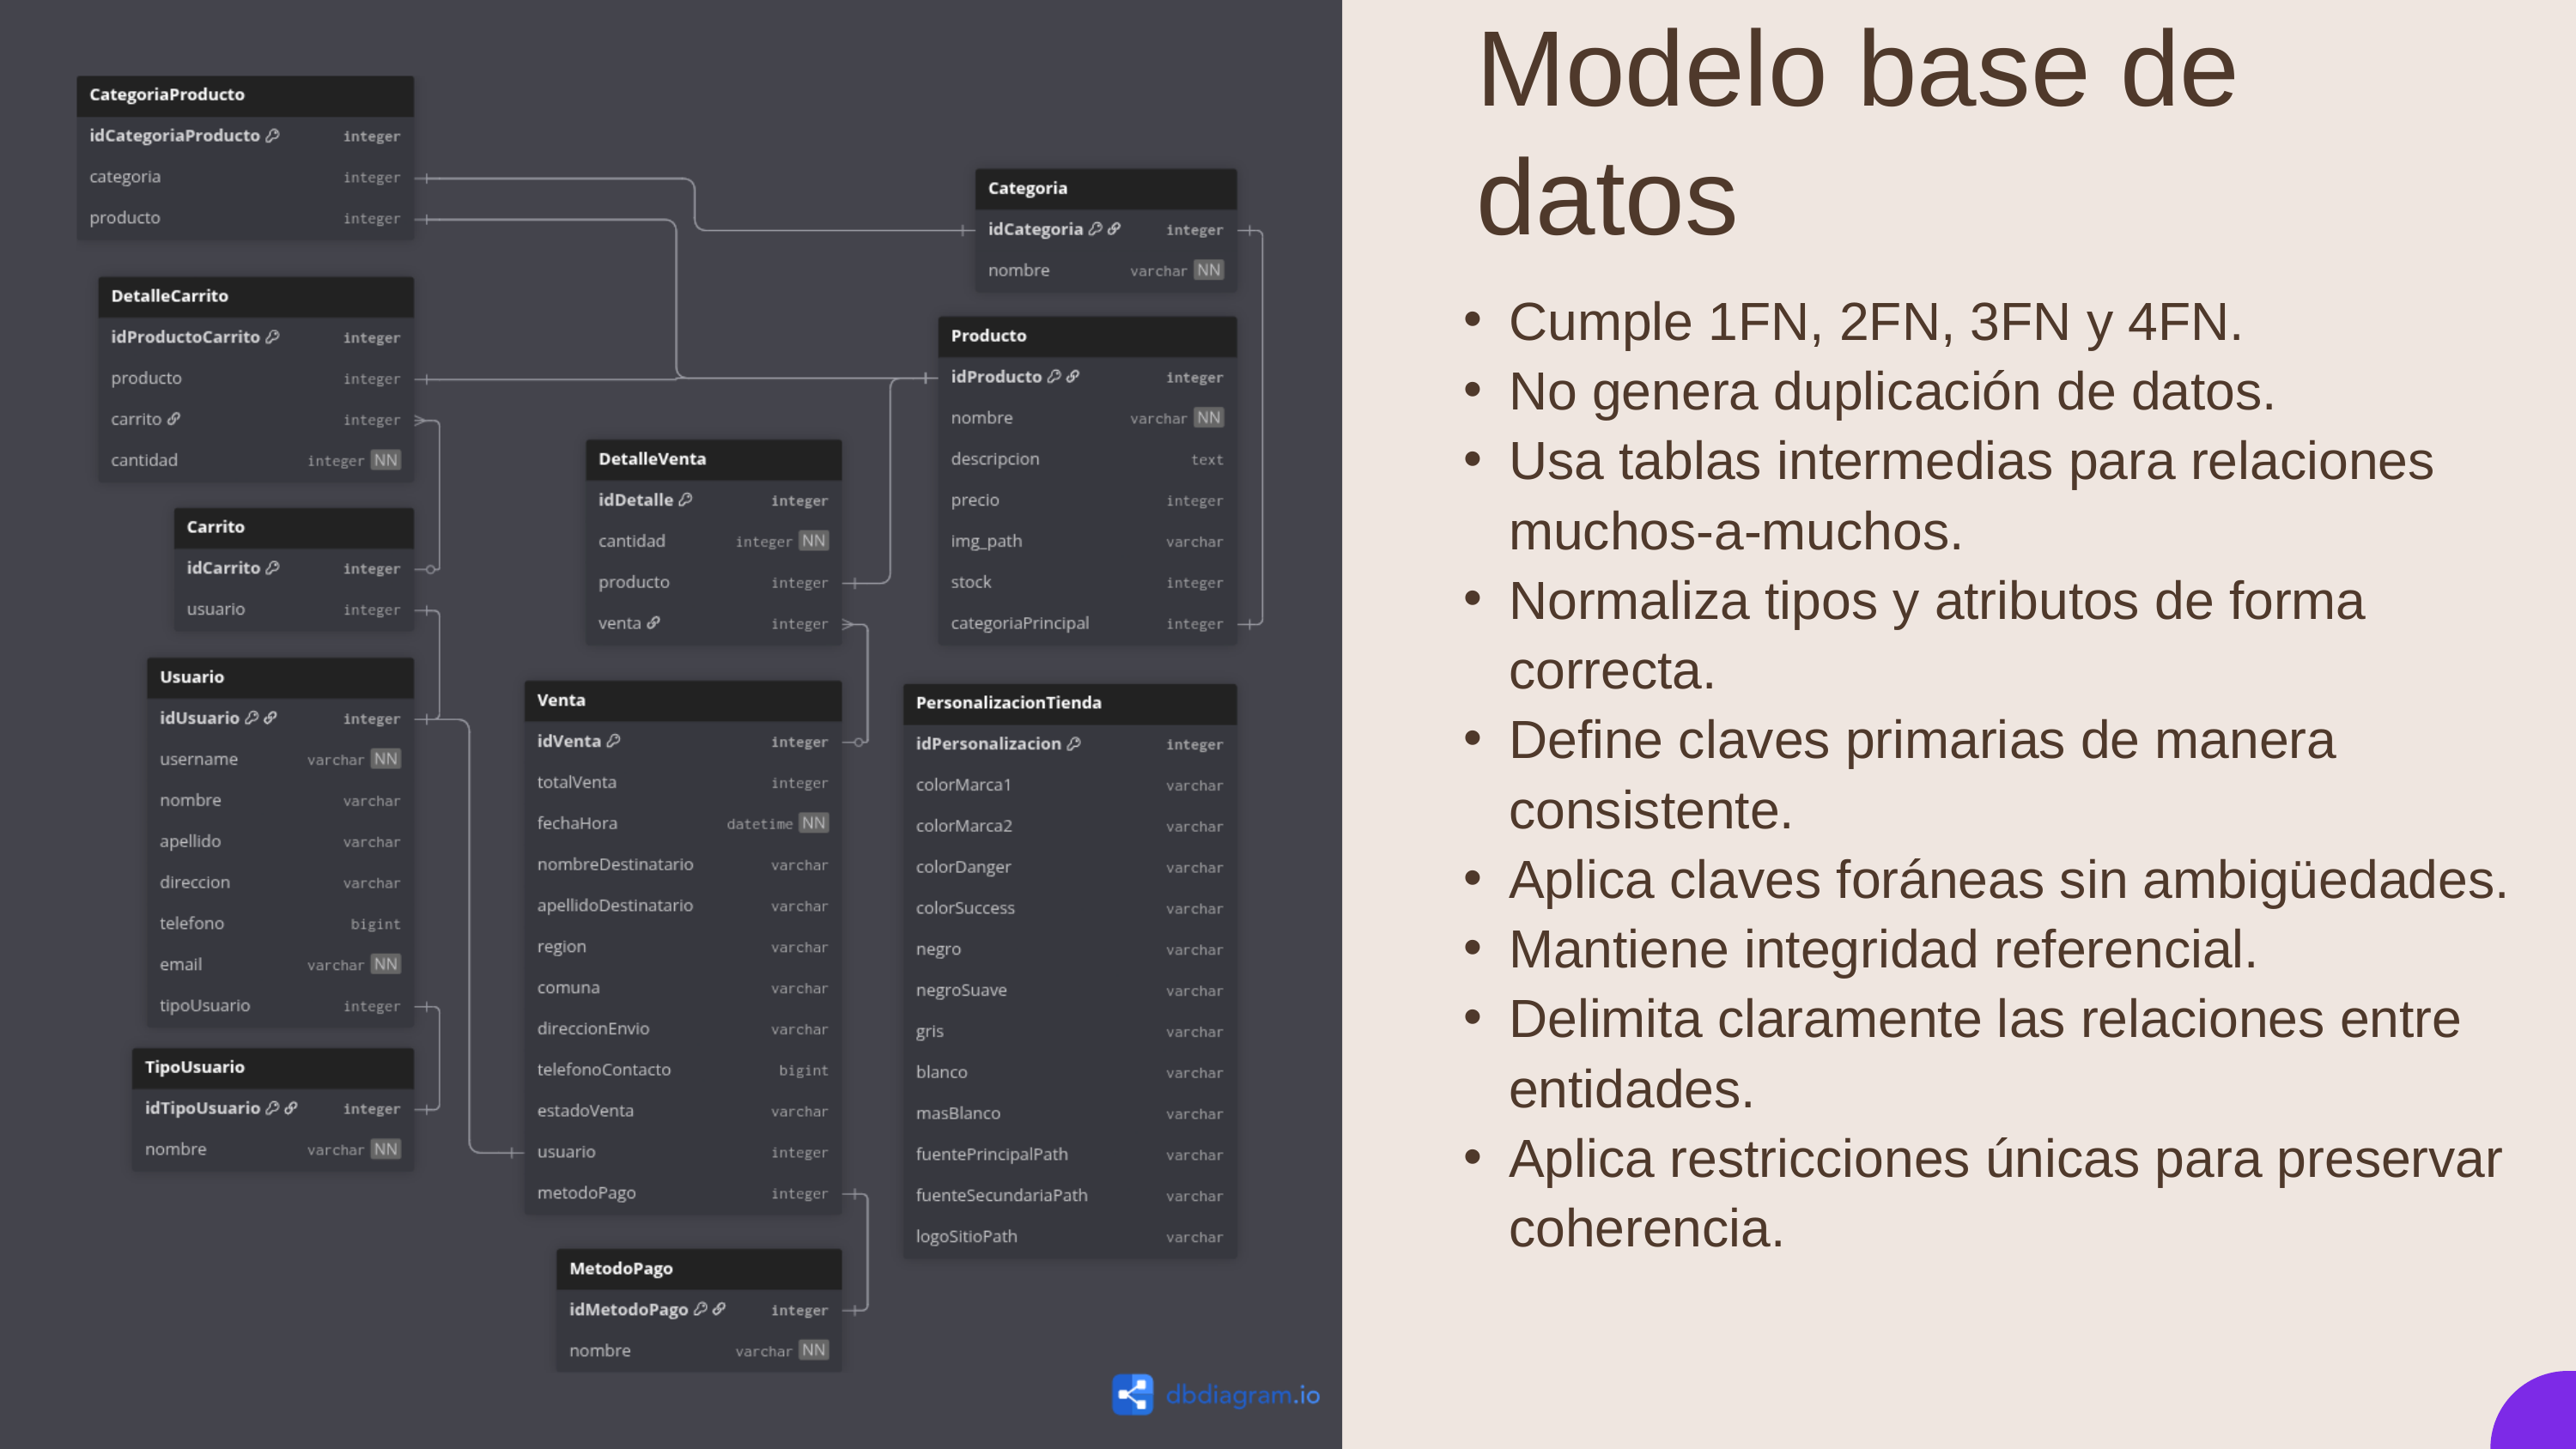

Modelo base de datos
Cumple 1FN, 2FN, 3FN y 4FN.
No genera duplicación de datos.
Usa tablas intermedias para relaciones muchos-a-muchos.
Normaliza tipos y atributos de forma correcta.
Define claves primarias de manera consistente.
Aplica claves foráneas sin ambigüedades.
Mantiene integridad referencial.
Delimita claramente las relaciones entre entidades.
Aplica restricciones únicas para preservar coherencia.